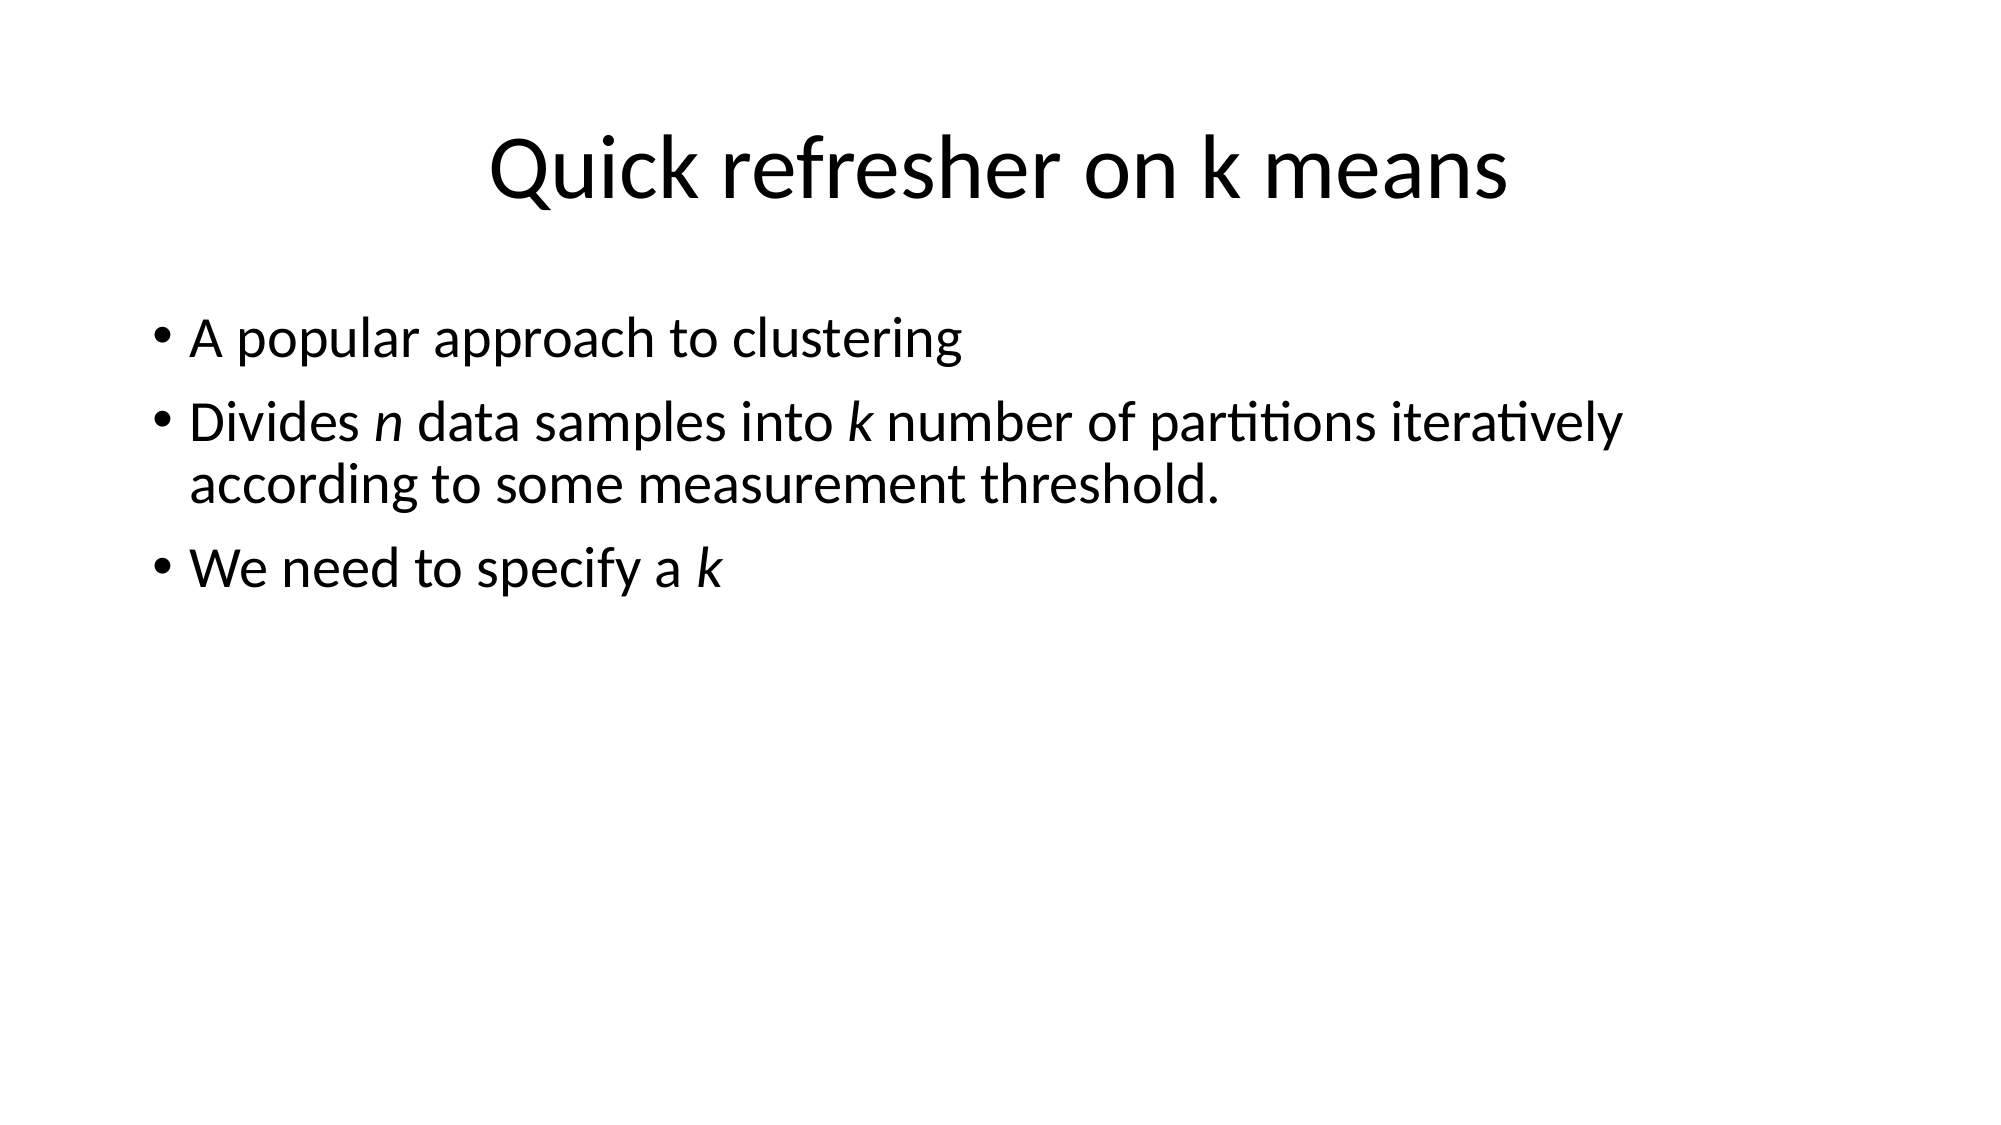

# Quick refresher on k means
A popular approach to clustering
Divides n data samples into k number of partitions iteratively according to some measurement threshold.
We need to specify a k